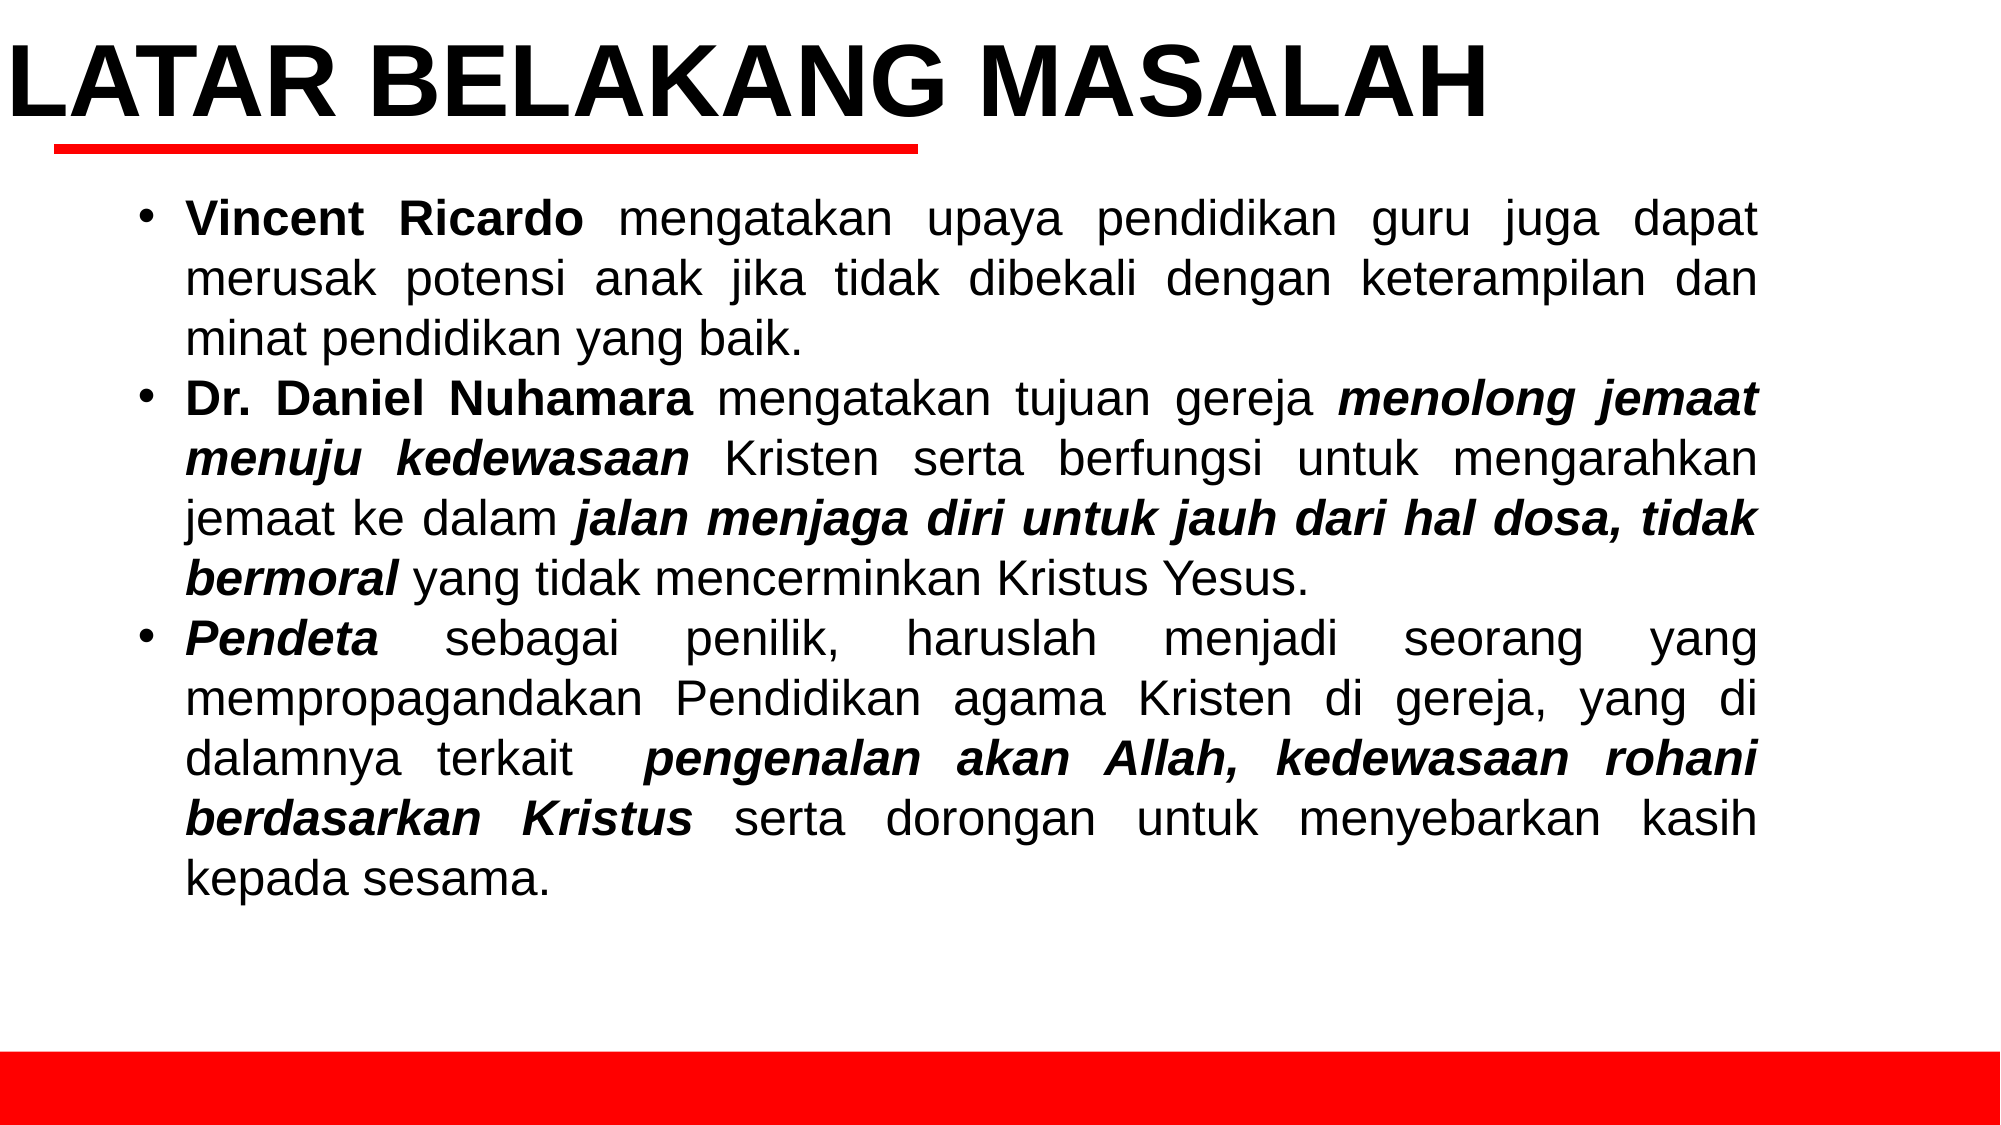

LATAR BELAKANG MASALAH
Vincent Ricardo mengatakan upaya pendidikan guru juga dapat merusak potensi anak jika tidak dibekali dengan keterampilan dan minat pendidikan yang baik.
Dr. Daniel Nuhamara mengatakan tujuan gereja menolong jemaat menuju kedewasaan Kristen serta berfungsi untuk mengarahkan jemaat ke dalam jalan menjaga diri untuk jauh dari hal dosa, tidak bermoral yang tidak mencerminkan Kristus Yesus.
Pendeta sebagai penilik, haruslah menjadi seorang yang mempropagandakan Pendidikan agama Kristen di gereja, yang di dalamnya terkait  pengenalan akan Allah, kedewasaan rohani berdasarkan Kristus serta dorongan untuk menyebarkan kasih kepada sesama.